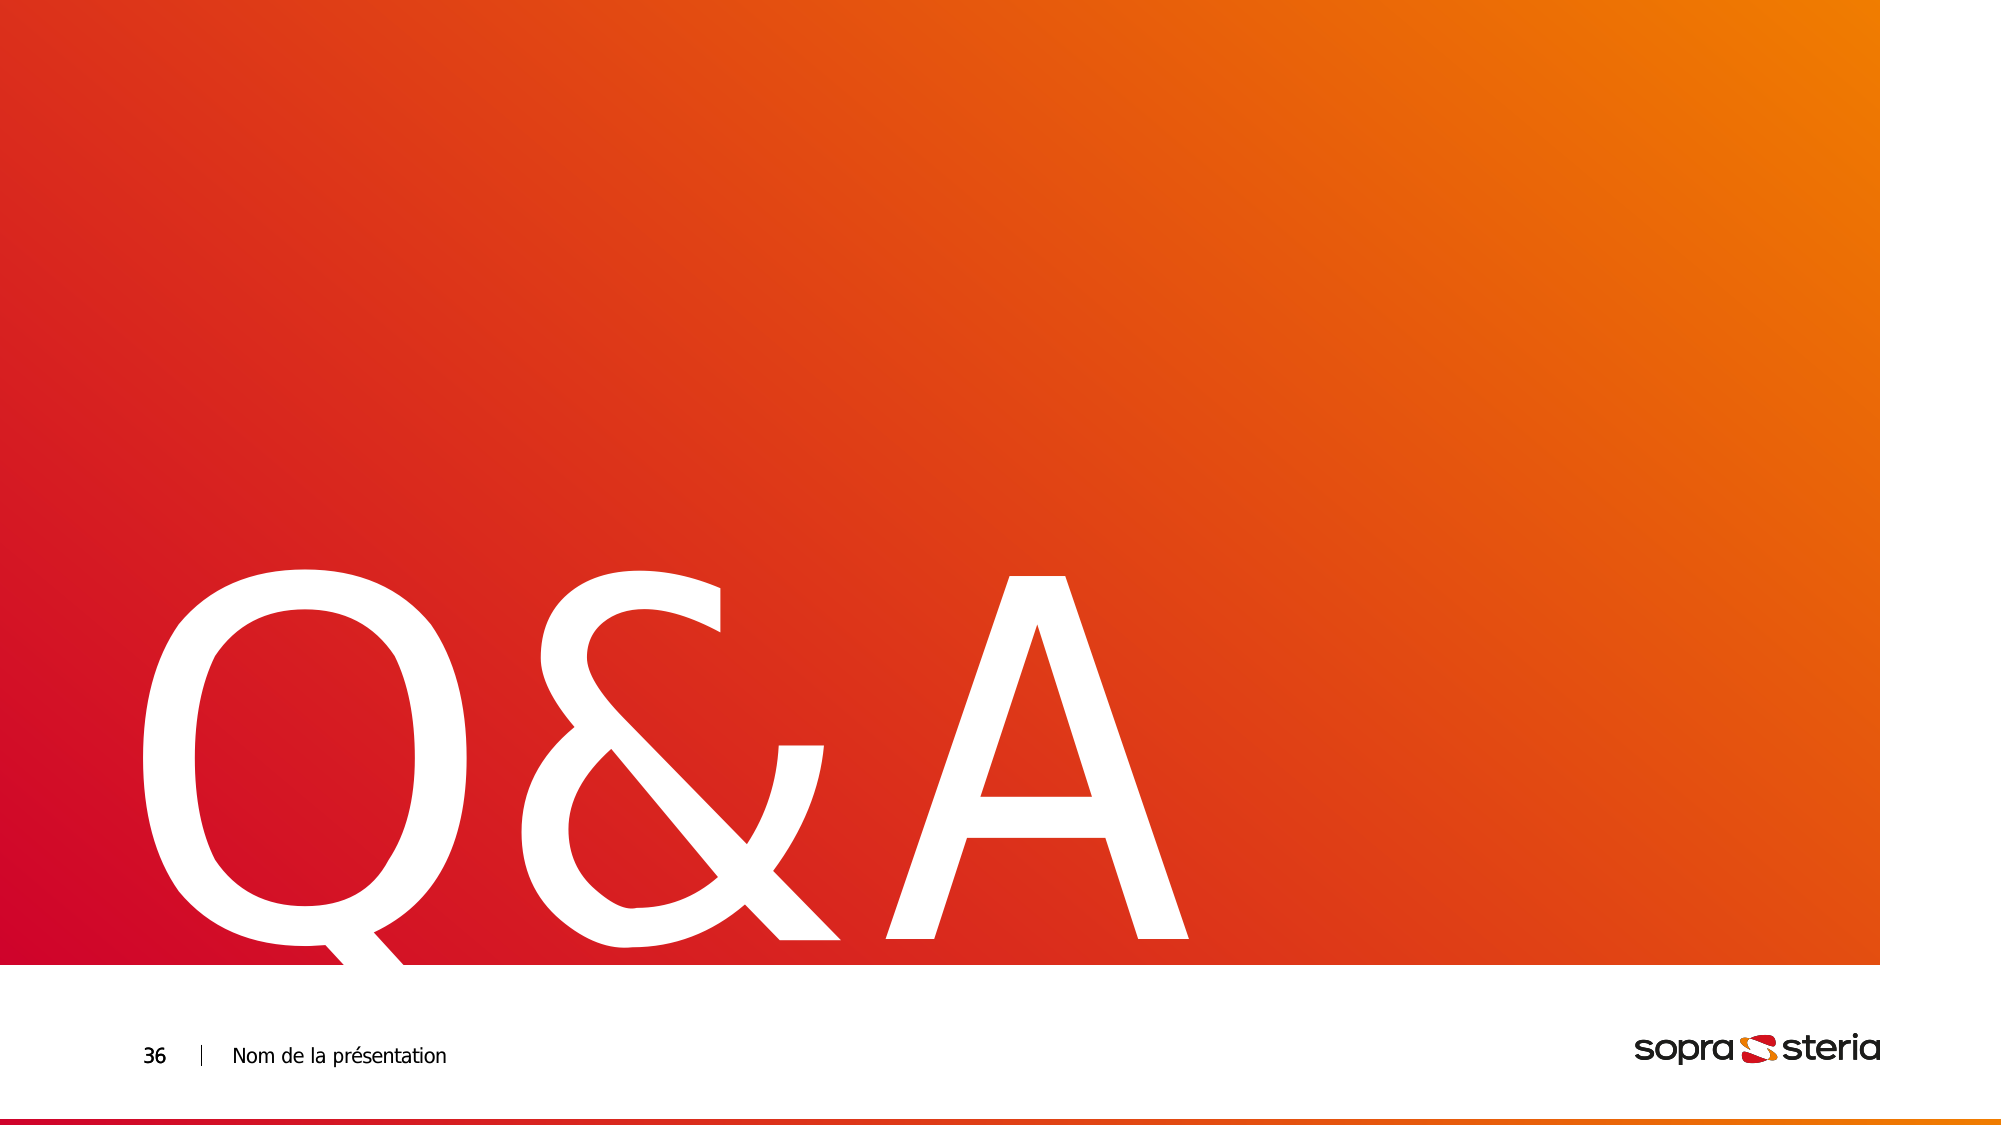

Questions and answers
Nom de la présentation